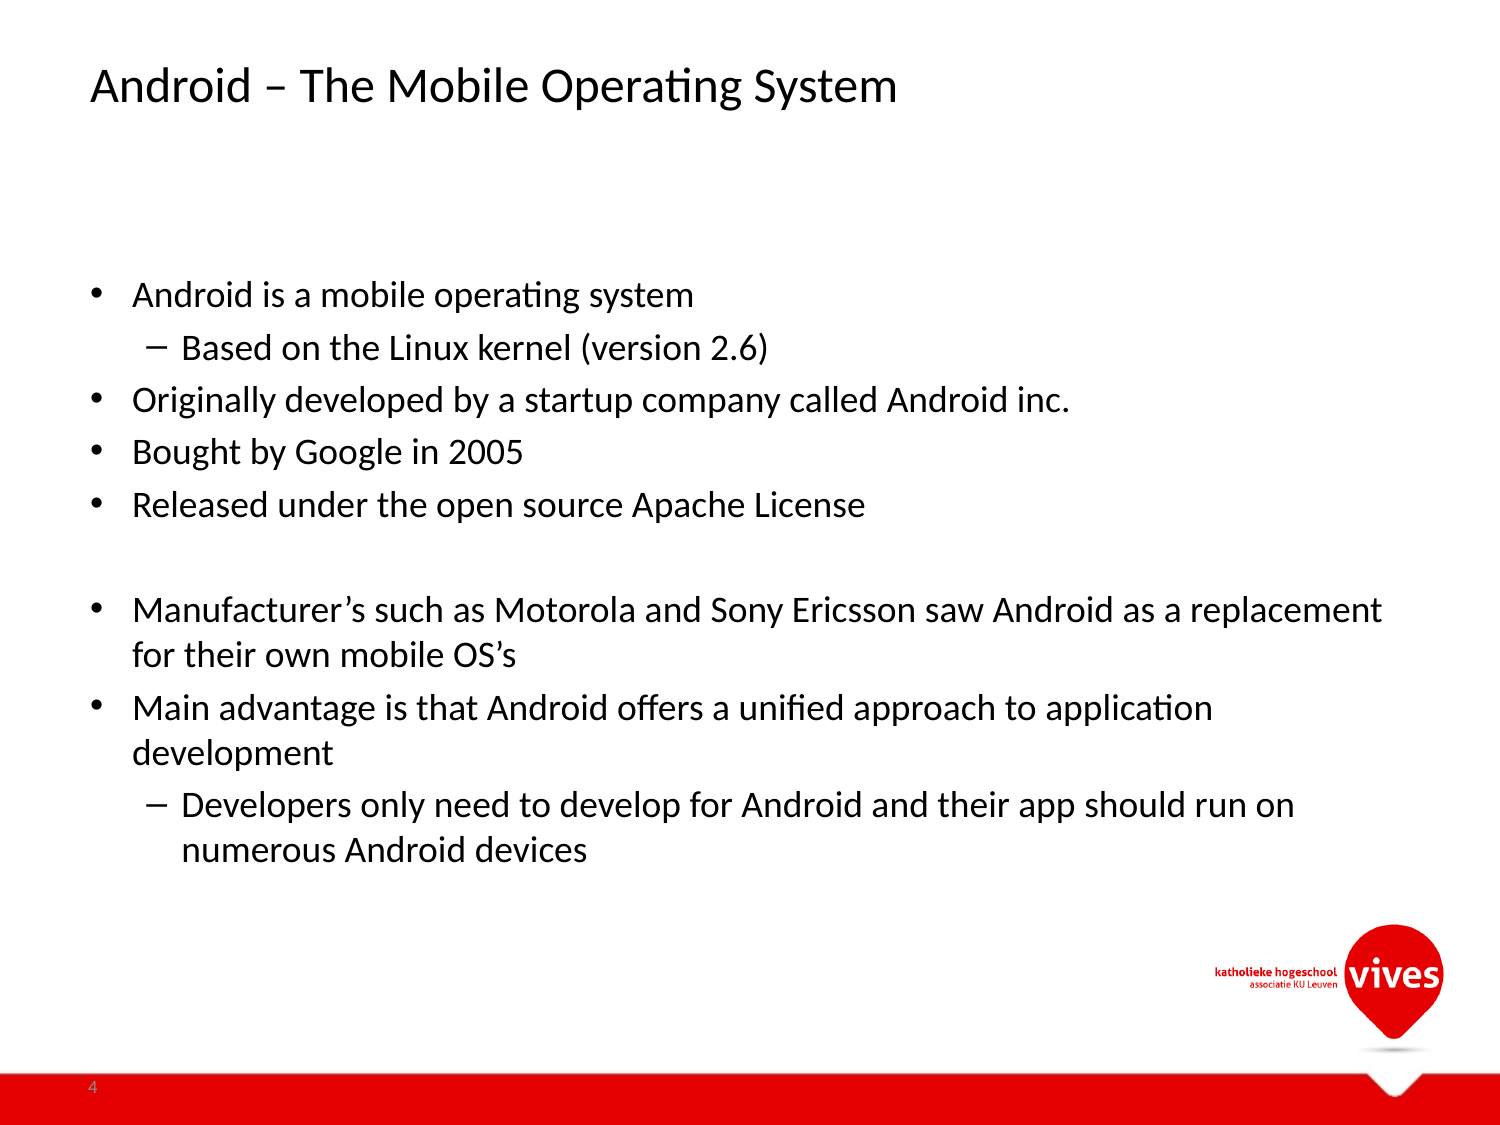

# Android – The Mobile Operating System
Android is a mobile operating system
Based on the Linux kernel (version 2.6)
Originally developed by a startup company called Android inc.
Bought by Google in 2005
Released under the open source Apache License

Manufacturer’s such as Motorola and Sony Ericsson saw Android as a replacement for their own mobile OS’s
Main advantage is that Android offers a unified approach to application development
Developers only need to develop for Android and their app should run on numerous Android devices
4